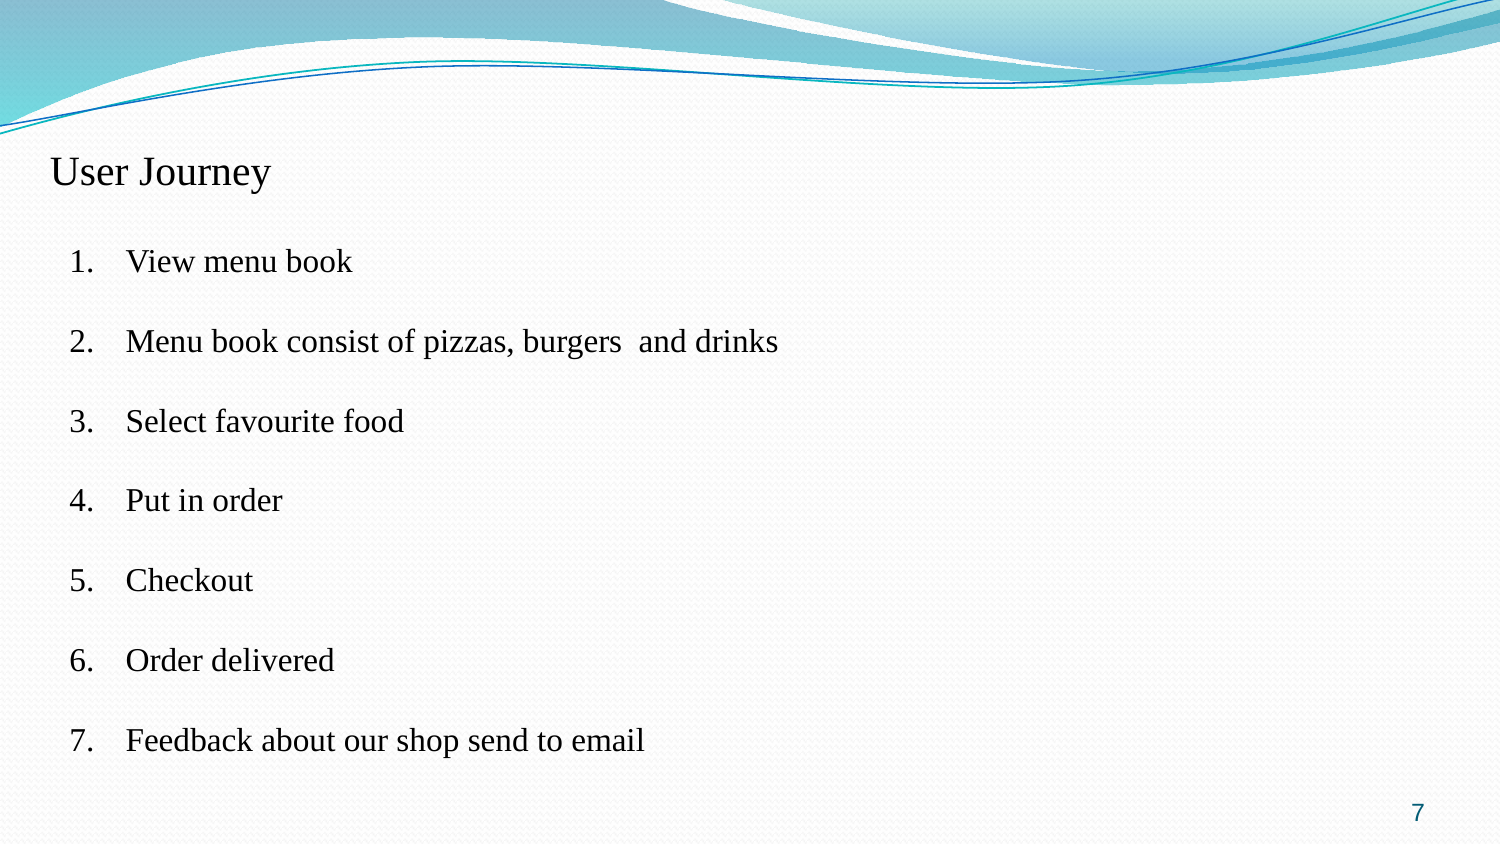

User Journey
View menu book

Menu book consist of pizzas, burgers  and drinks

Select favourite food

Put in order

Checkout

Order delivered

Feedback about our shop send to email

7